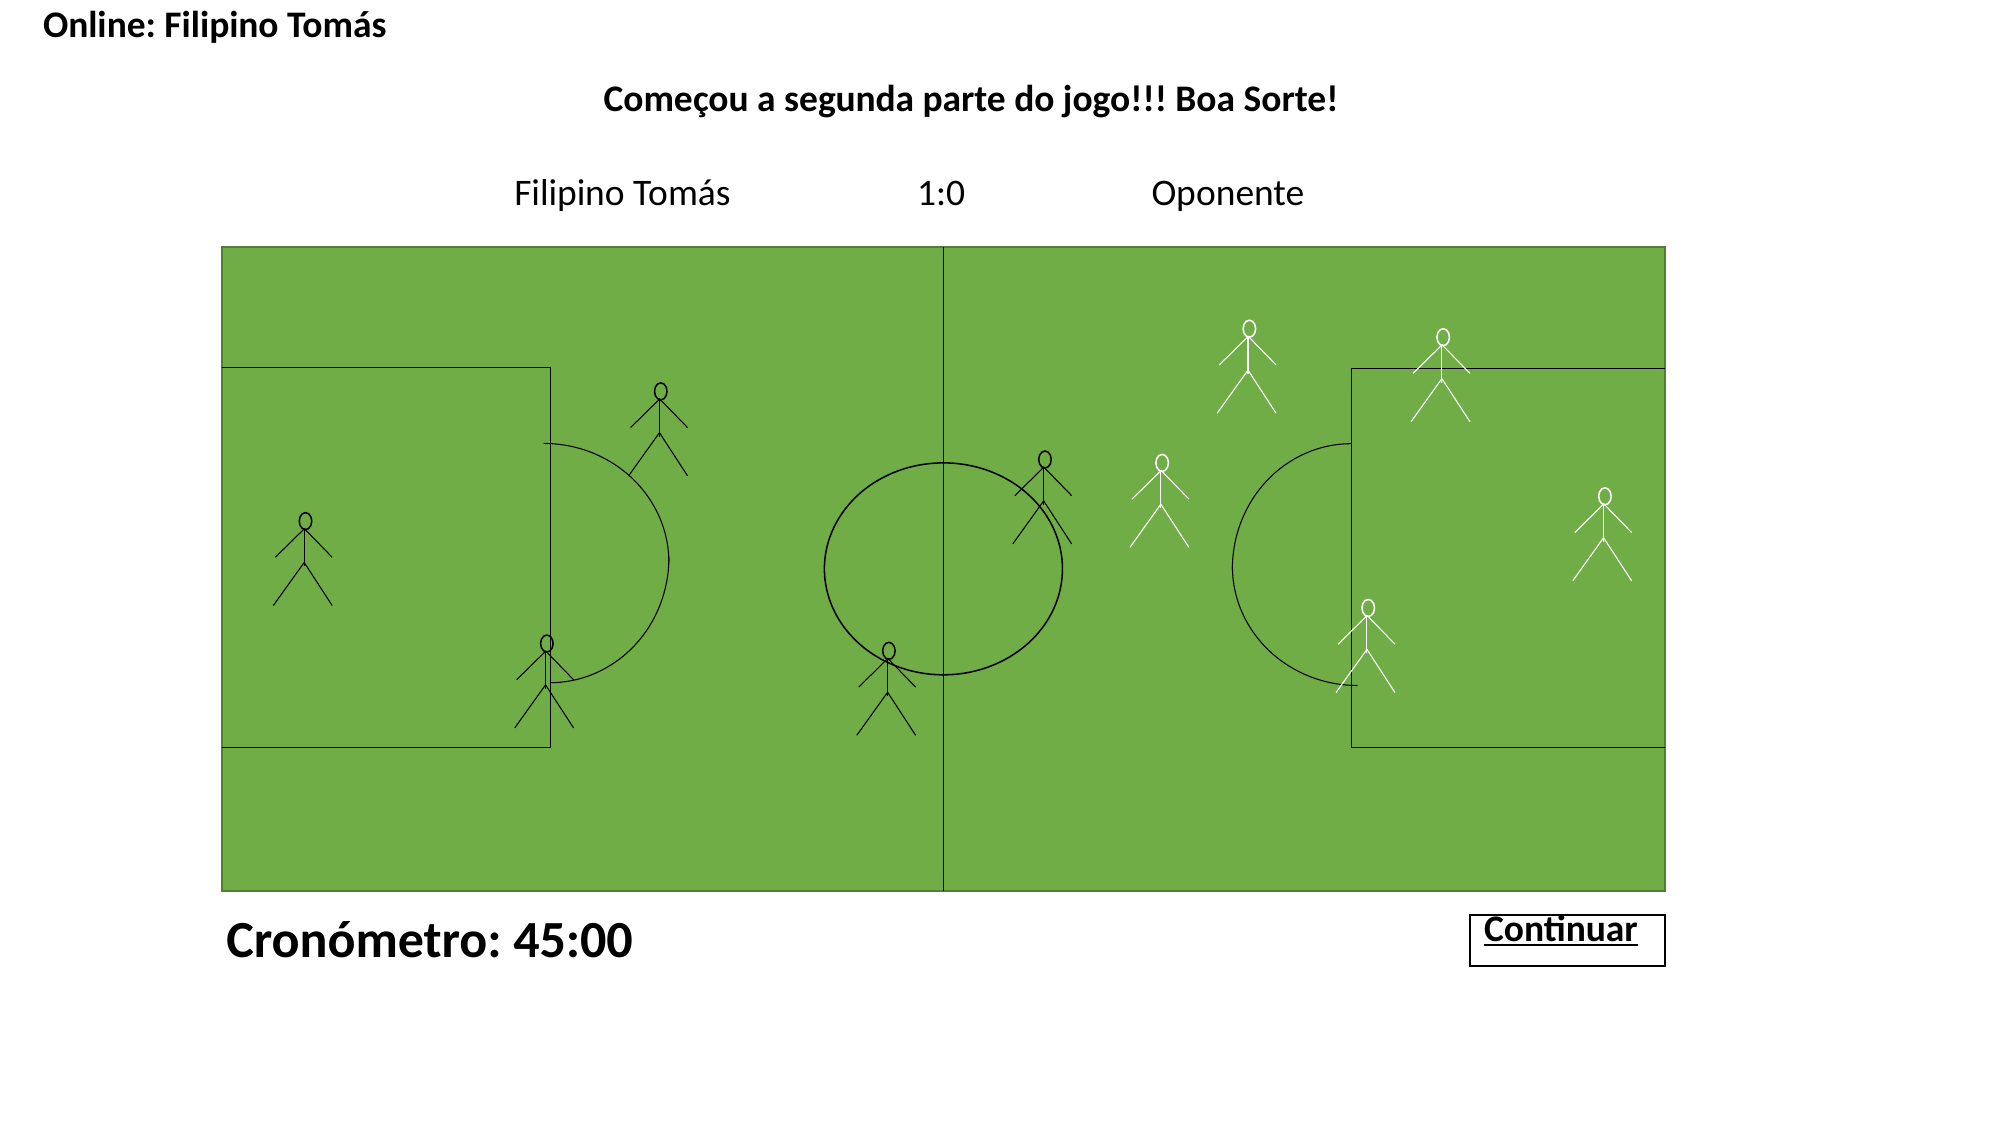

| Online: Filipino Tomás |
| --- |
Começou a segunda parte do jogo!!! Boa Sorte!

Filipino Tomás                      1:0                      Oponente

| Continuar |
| --- |
| Cronómetro: 45:00 |
| --- |